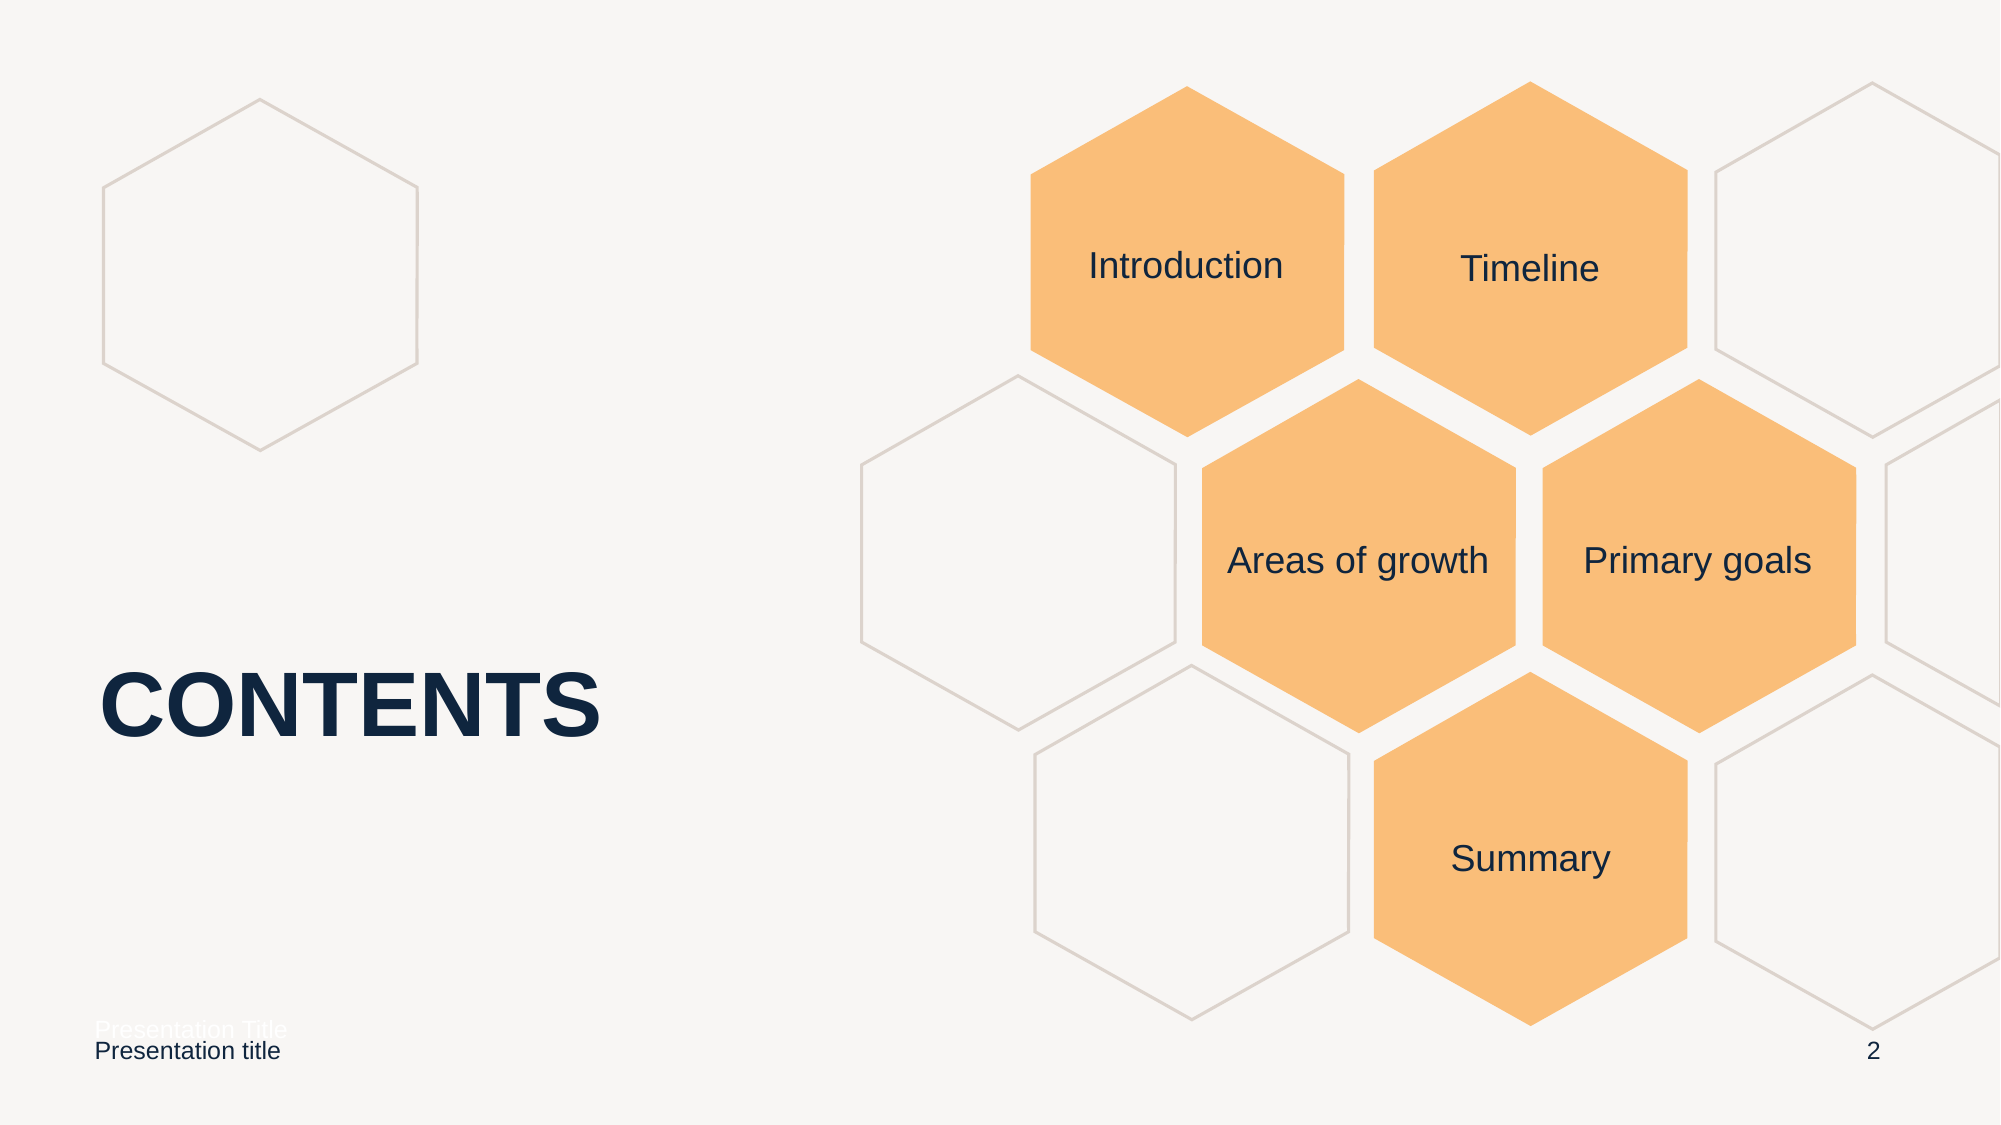

Introduction
Timeline
Areas of growth
Primary goals
# CONTENTS
Summary
Presentation Title
Presentation title
2